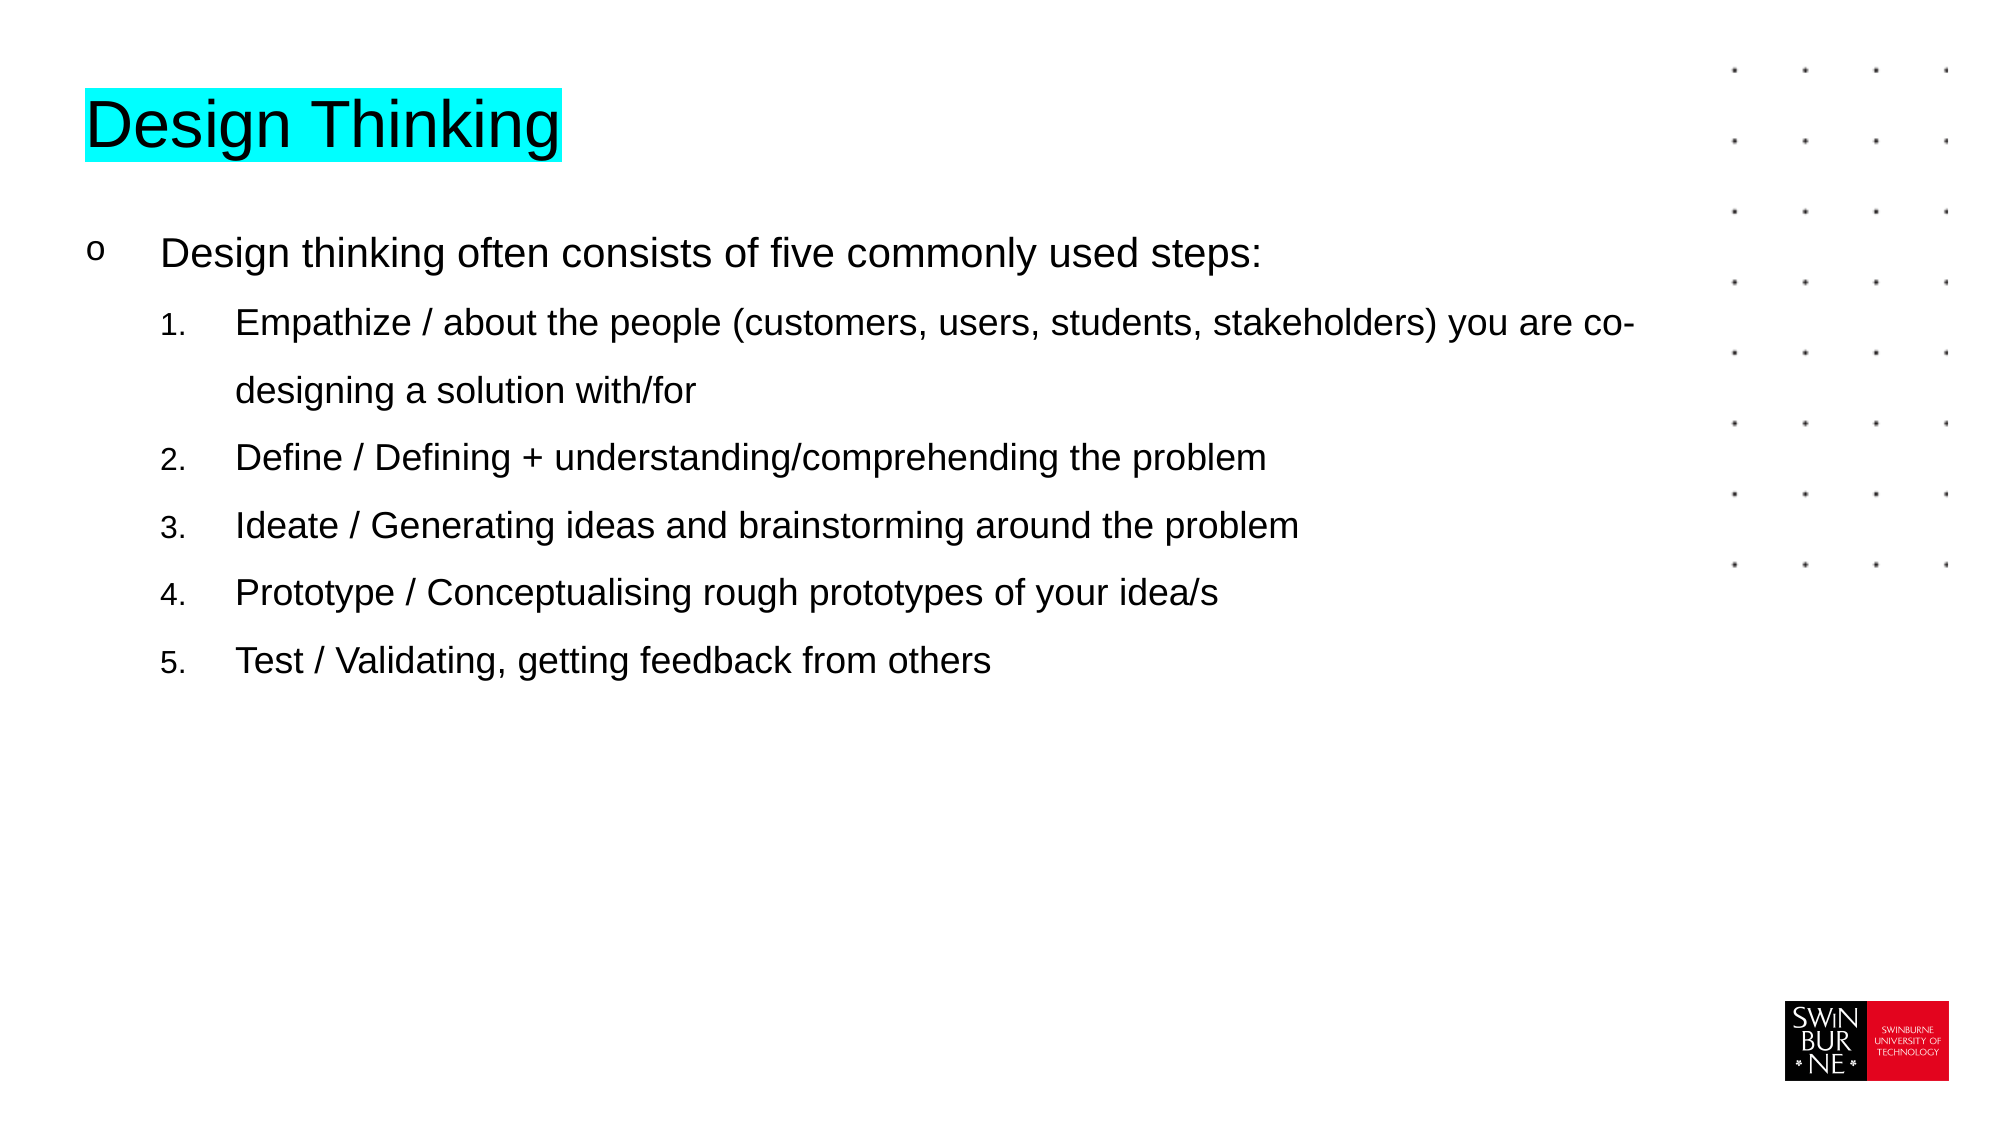

# Design Thinking
Design thinking often consists of five commonly used steps:
Empathize / about the people (customers, users, students, stakeholders) you are co-designing a solution with/for
Define / Defining + understanding/comprehending the problem
Ideate / Generating ideas and brainstorming around the problem
Prototype / Conceptualising rough prototypes of your idea/s
Test / Validating, getting feedback from others